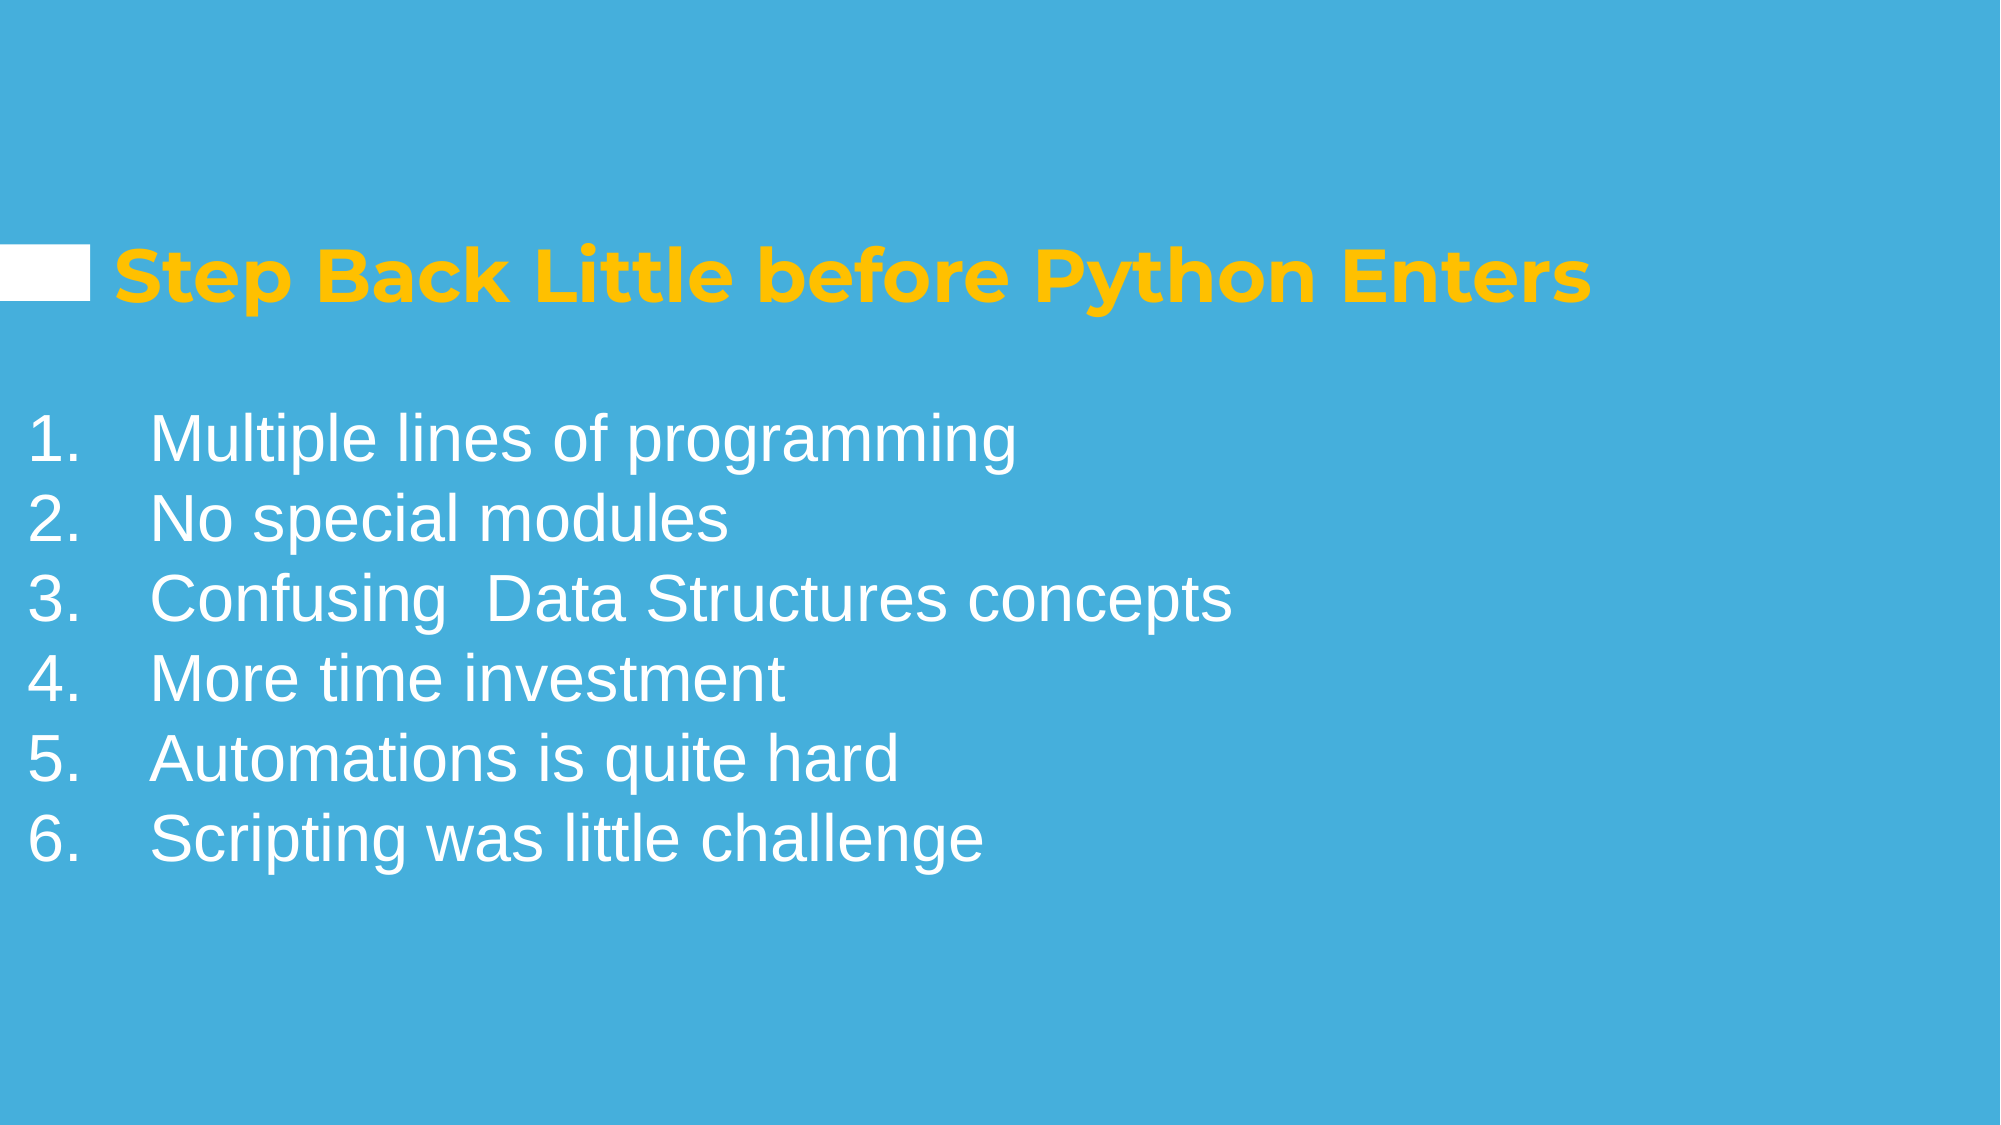

# Step Back Little before Python Enters
Multiple lines of programming
No special modules
Confusing  Data Structures concepts
More time investment
Automations is quite hard
Scripting was little challenge